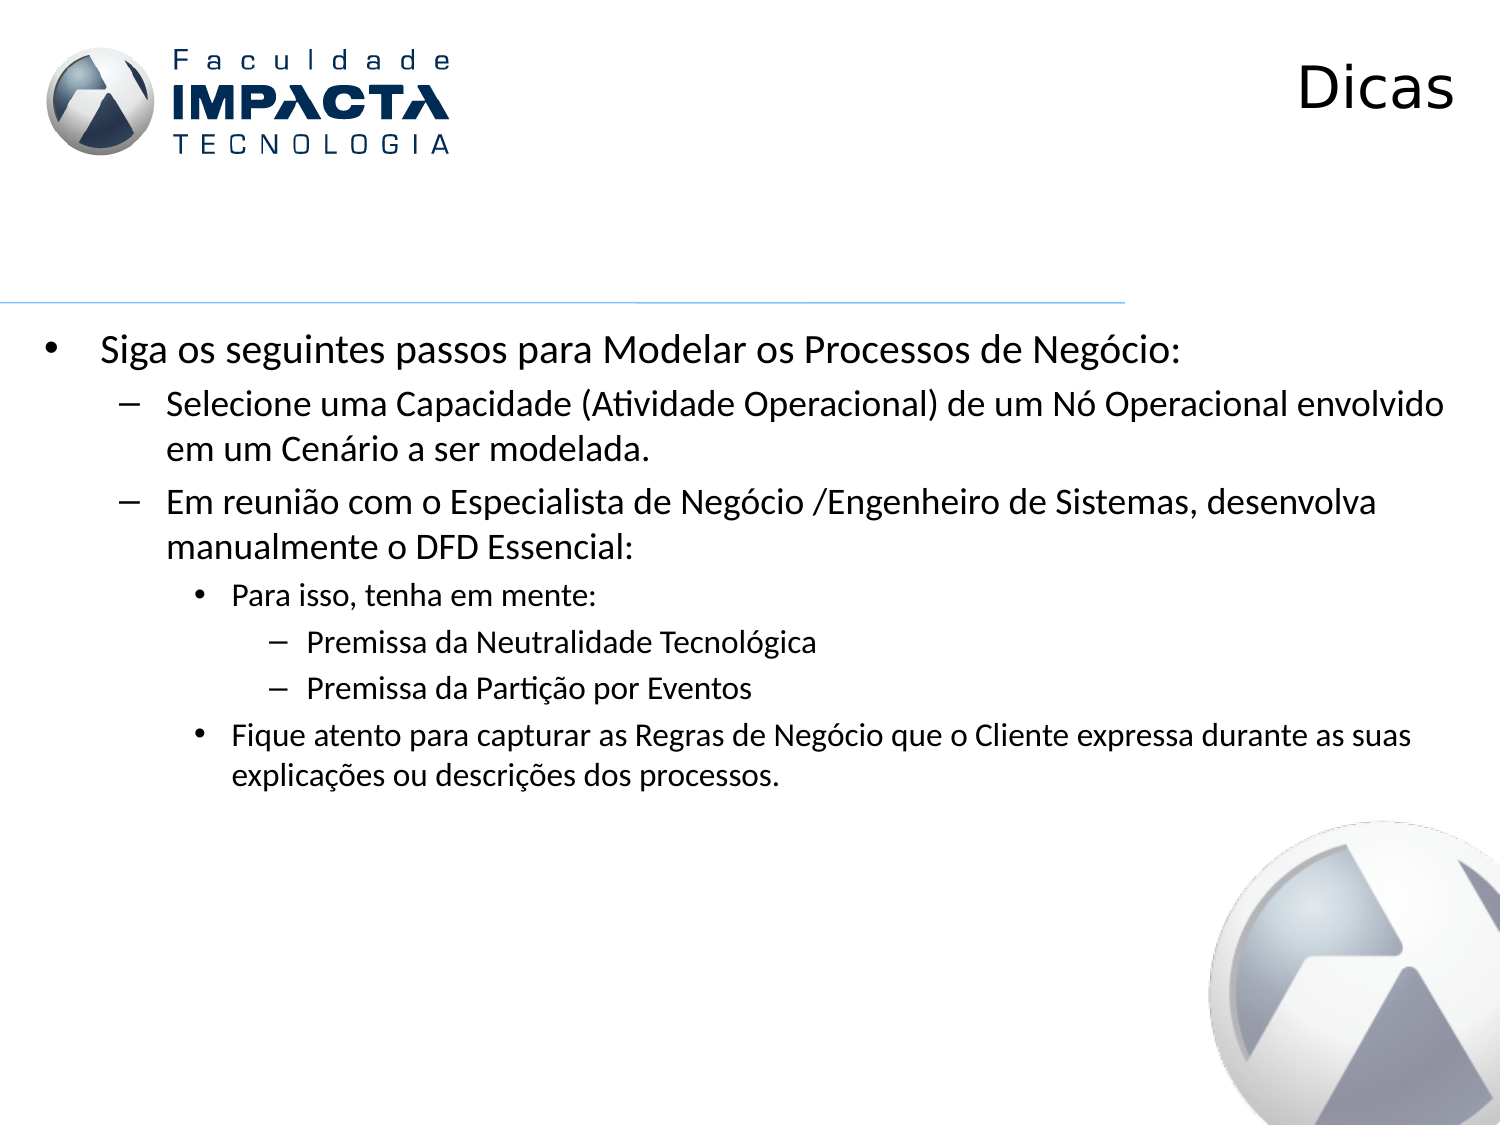

# Dicas
Siga os seguintes passos para Modelar os Processos de Negócio:
Selecione uma Capacidade (Atividade Operacional) de um Nó Operacional envolvido em um Cenário a ser modelada.
Em reunião com o Especialista de Negócio /Engenheiro de Sistemas, desenvolva manualmente o DFD Essencial:
Para isso, tenha em mente:
Premissa da Neutralidade Tecnológica
Premissa da Partição por Eventos
Fique atento para capturar as Regras de Negócio que o Cliente expressa durante as suas explicações ou descrições dos processos.